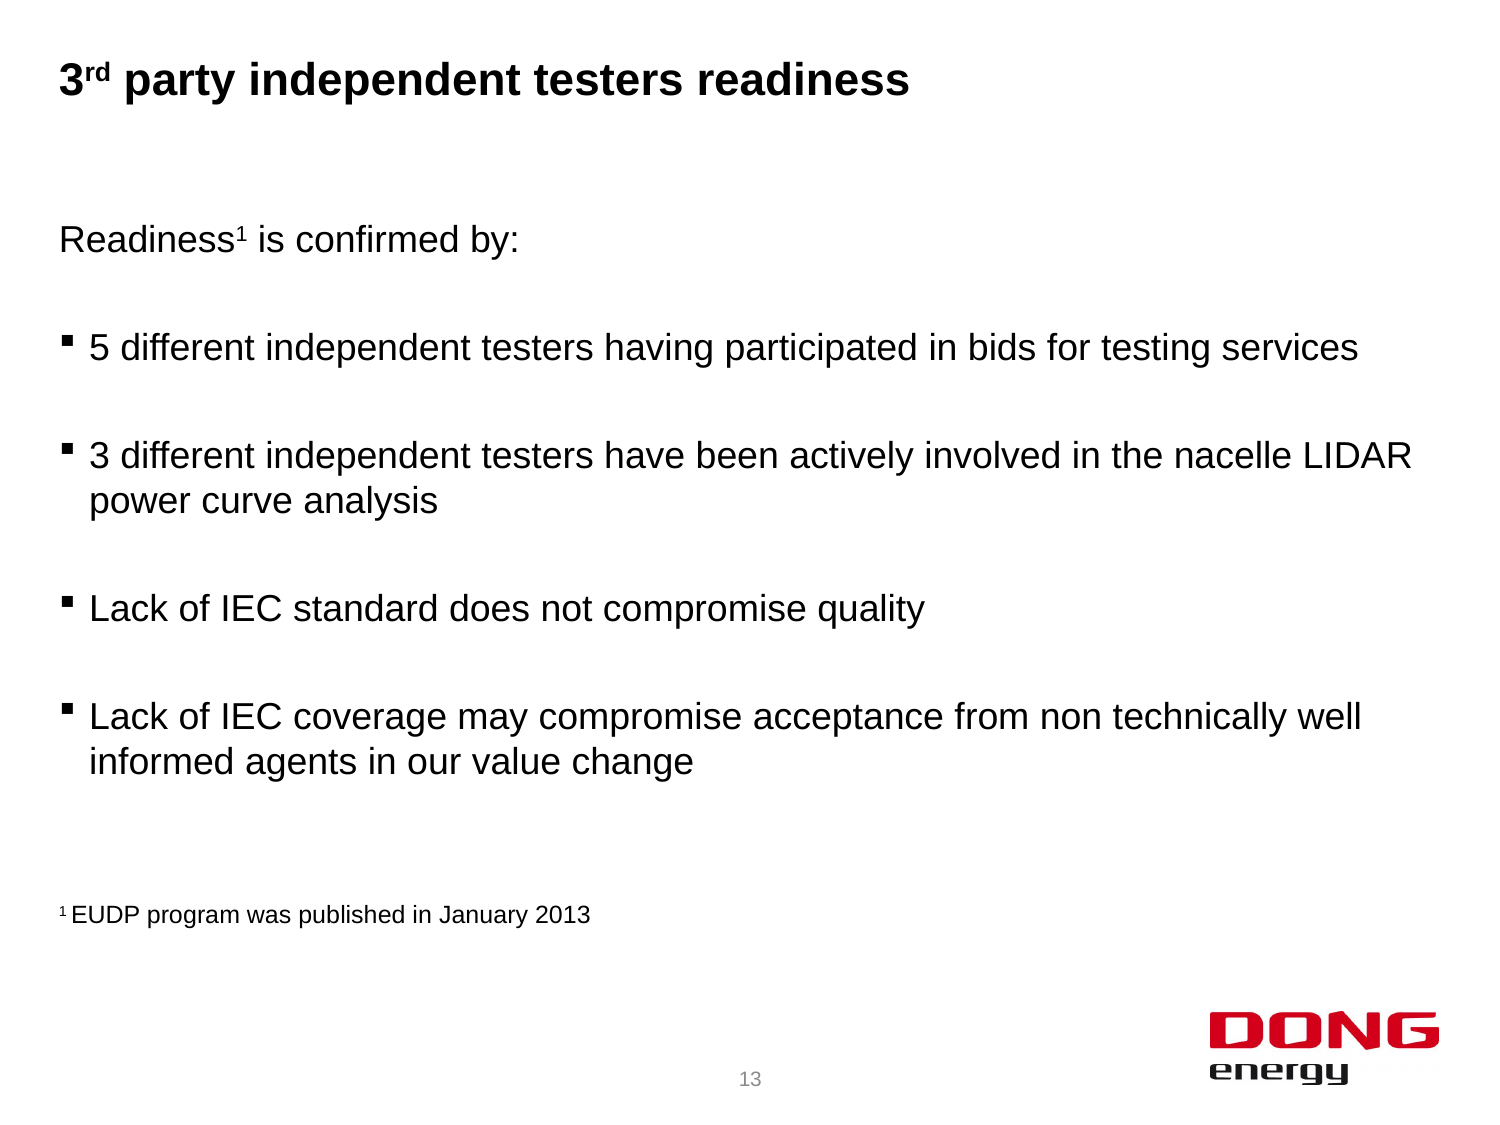

# 3rd party independent testers readiness

Readiness1 is confirmed by:

5 different independent testers having participated in bids for testing services

3 different independent testers have been actively involved in the nacelle LIDAR power curve analysis

Lack of IEC standard does not compromise quality

Lack of IEC coverage may compromise acceptance from non technically well informed agents in our value change

1 EUDP program was published in January 2013
13